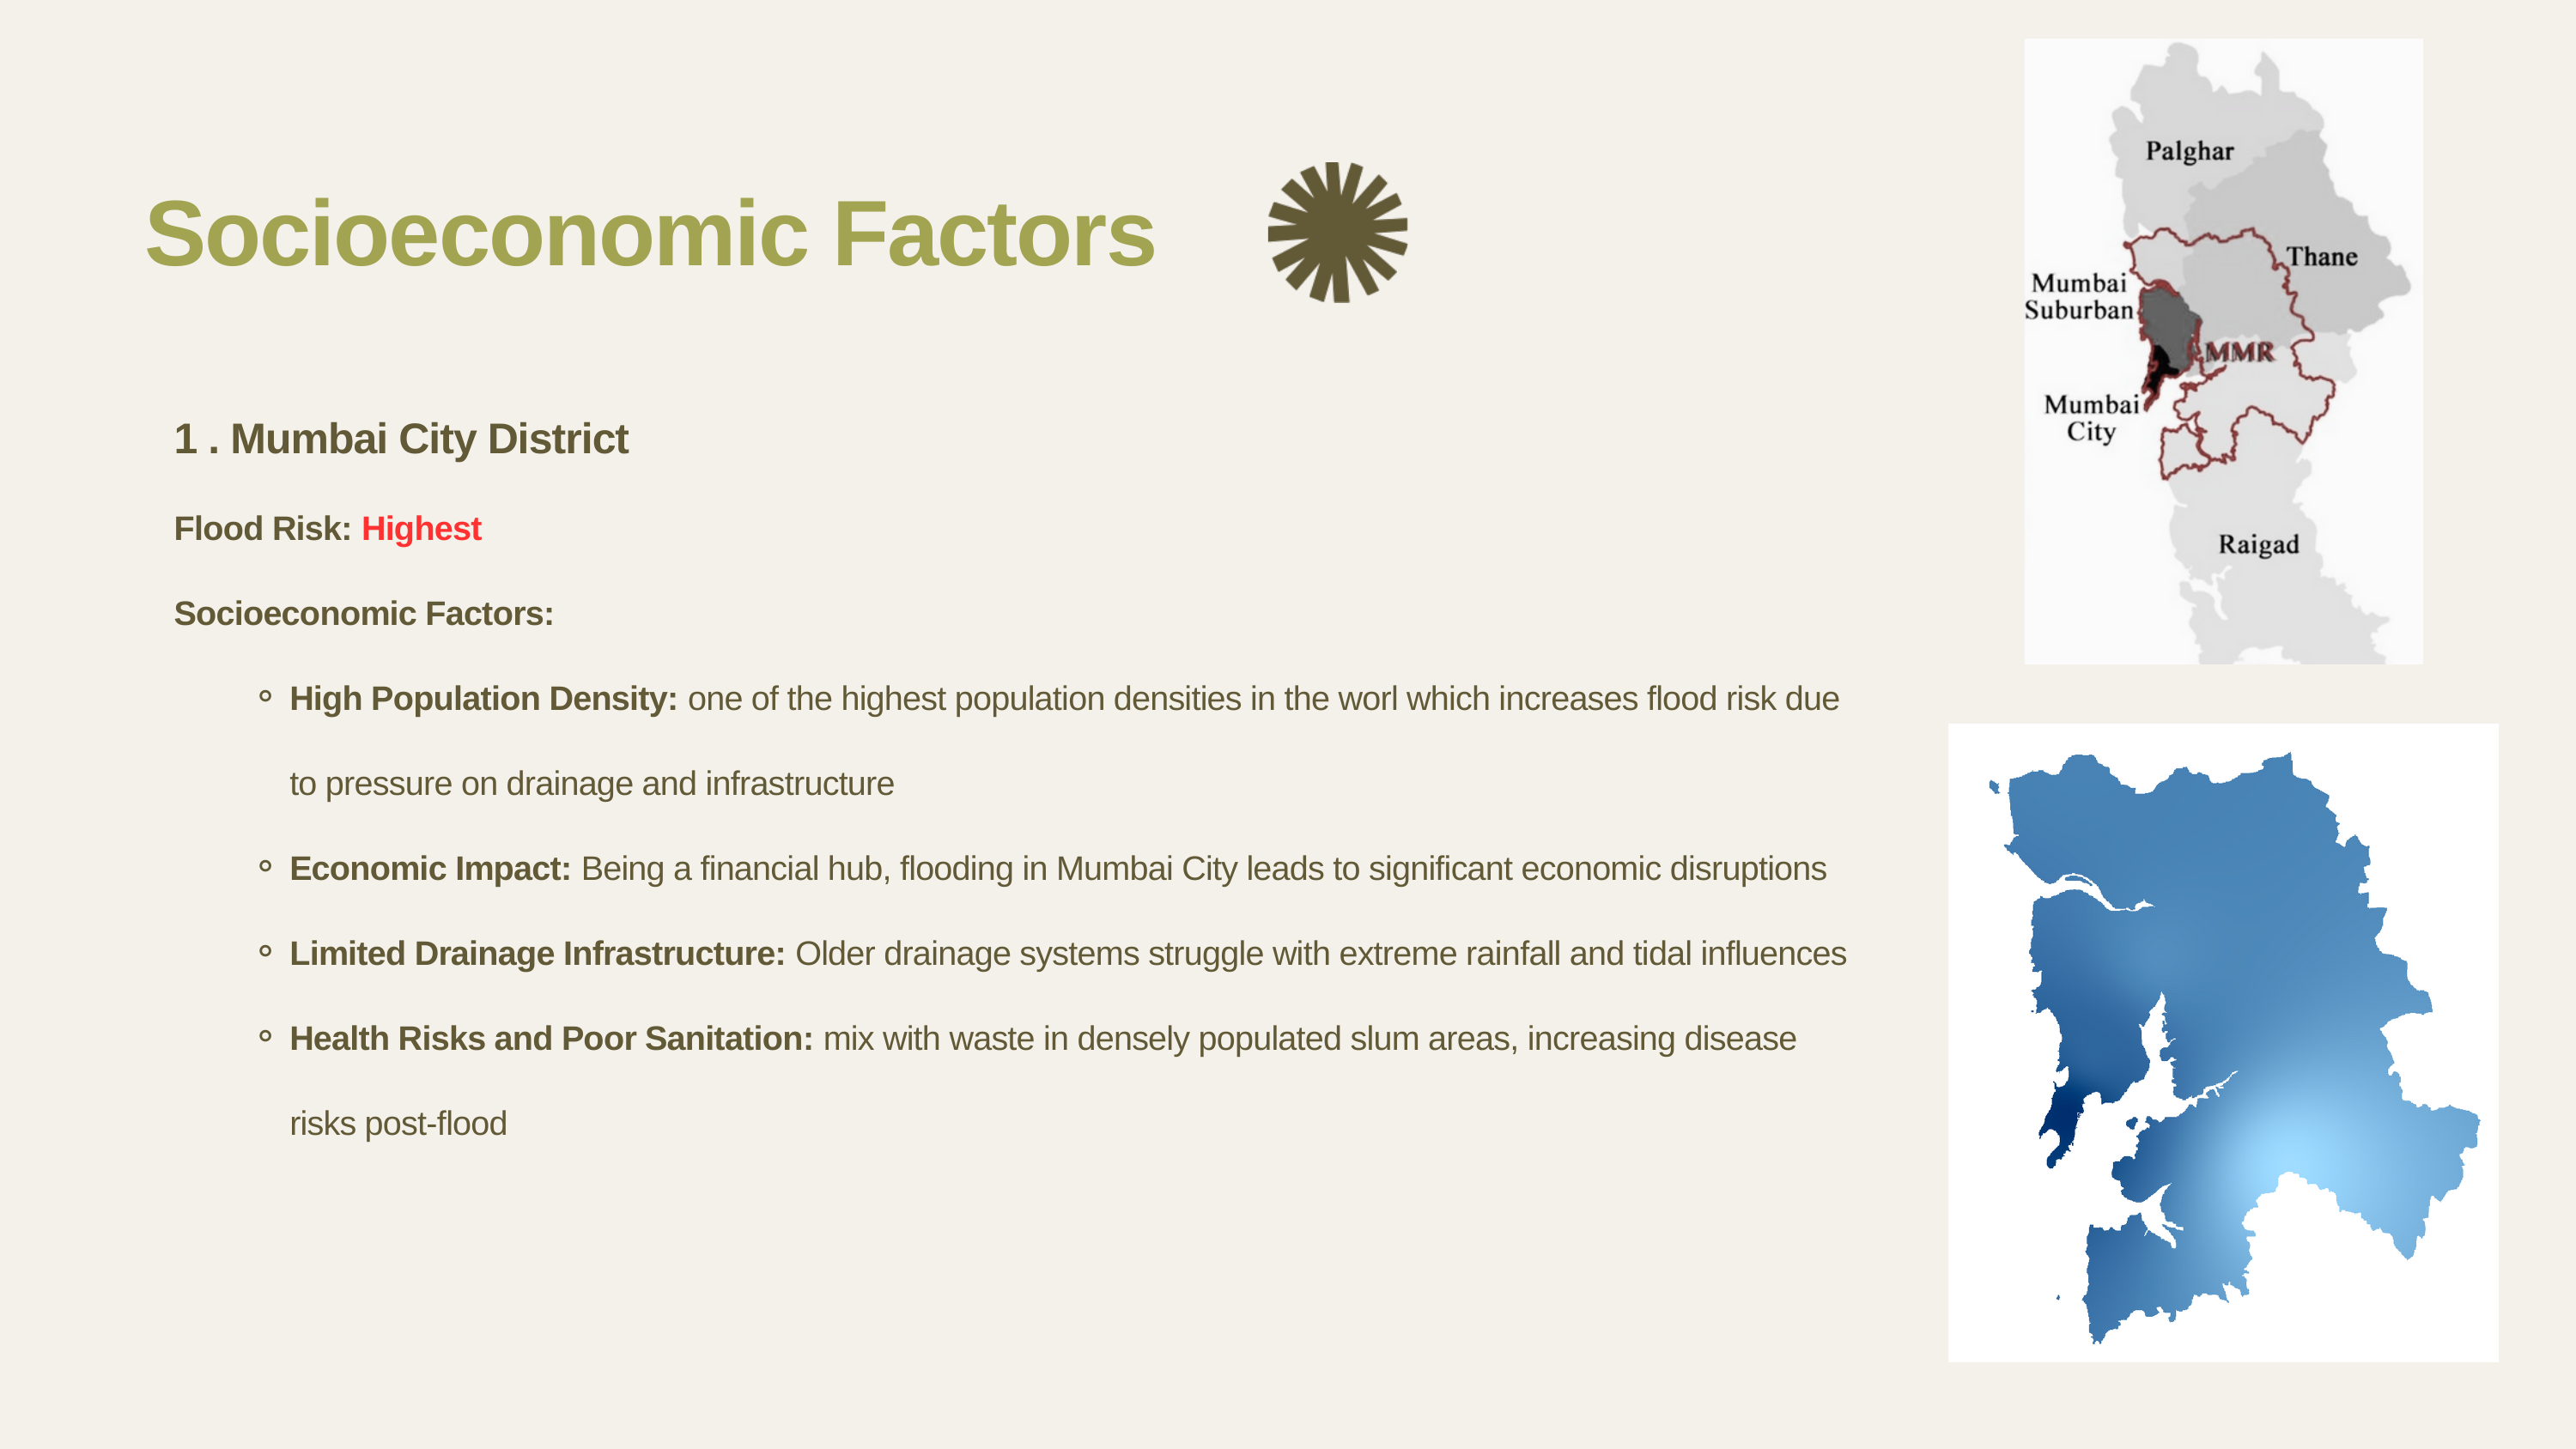

Socioeconomic Factors
1 . Mumbai City District
Flood Risk: Highest
Socioeconomic Factors:
High Population Density: one of the highest population densities in the worl which increases flood risk due to pressure on drainage and infrastructure
Economic Impact: Being a financial hub, flooding in Mumbai City leads to significant economic disruptions
Limited Drainage Infrastructure: Older drainage systems struggle with extreme rainfall and tidal influences
Health Risks and Poor Sanitation: mix with waste in densely populated slum areas, increasing disease risks post-flood